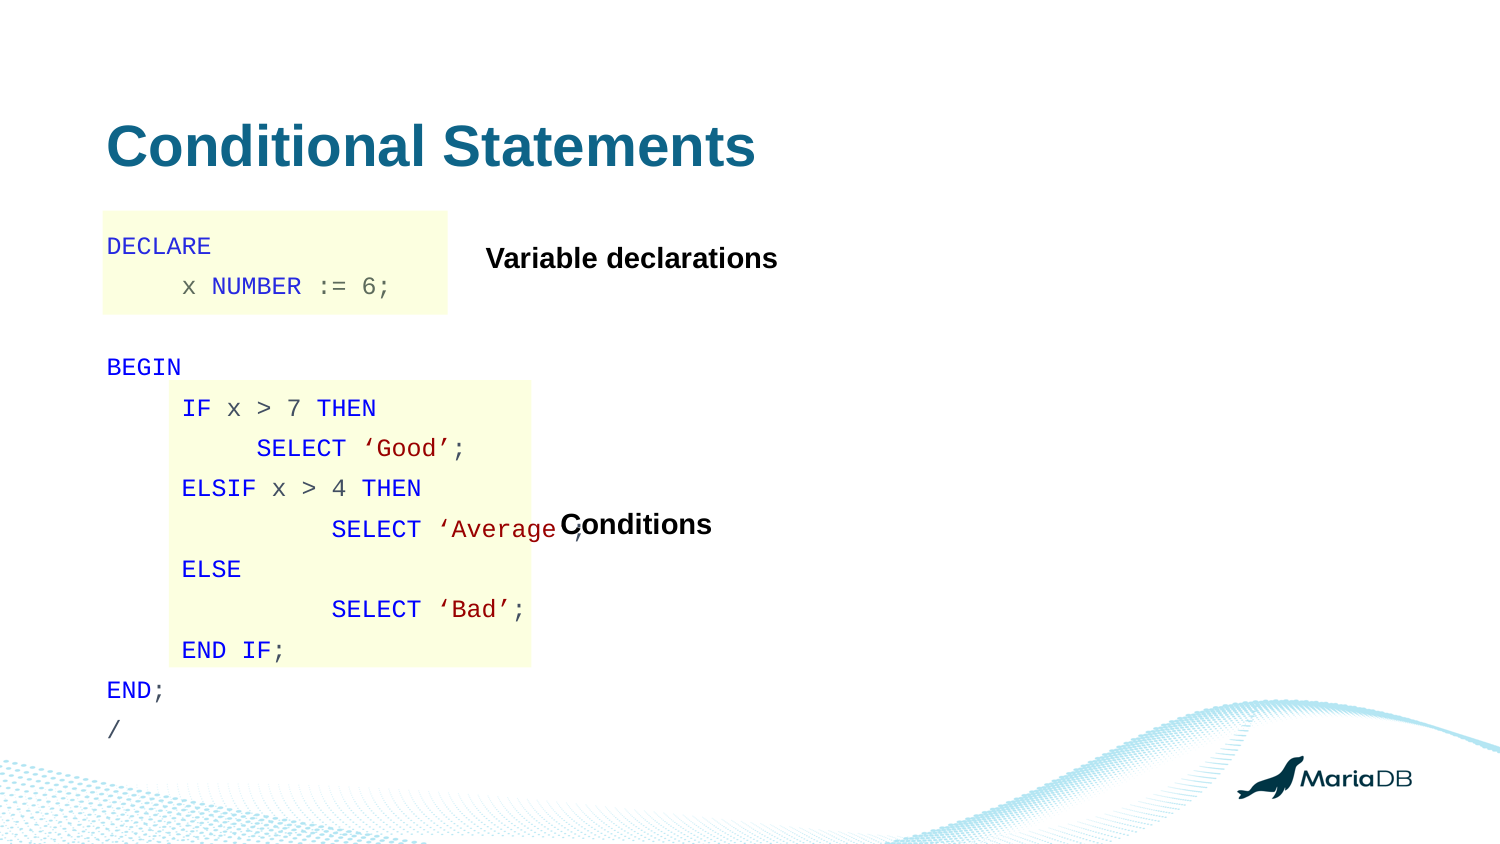

Conditional Statements
DECLARE
x NUMBER := 6;

BEGIN
IF x > 7 THEN
SELECT ‘Good’;
ELSIF x > 4 THEN
	SELECT ‘Average’;
ELSE
	SELECT ‘Bad’;
END IF;
END;
/

Variable declarations

Conditions